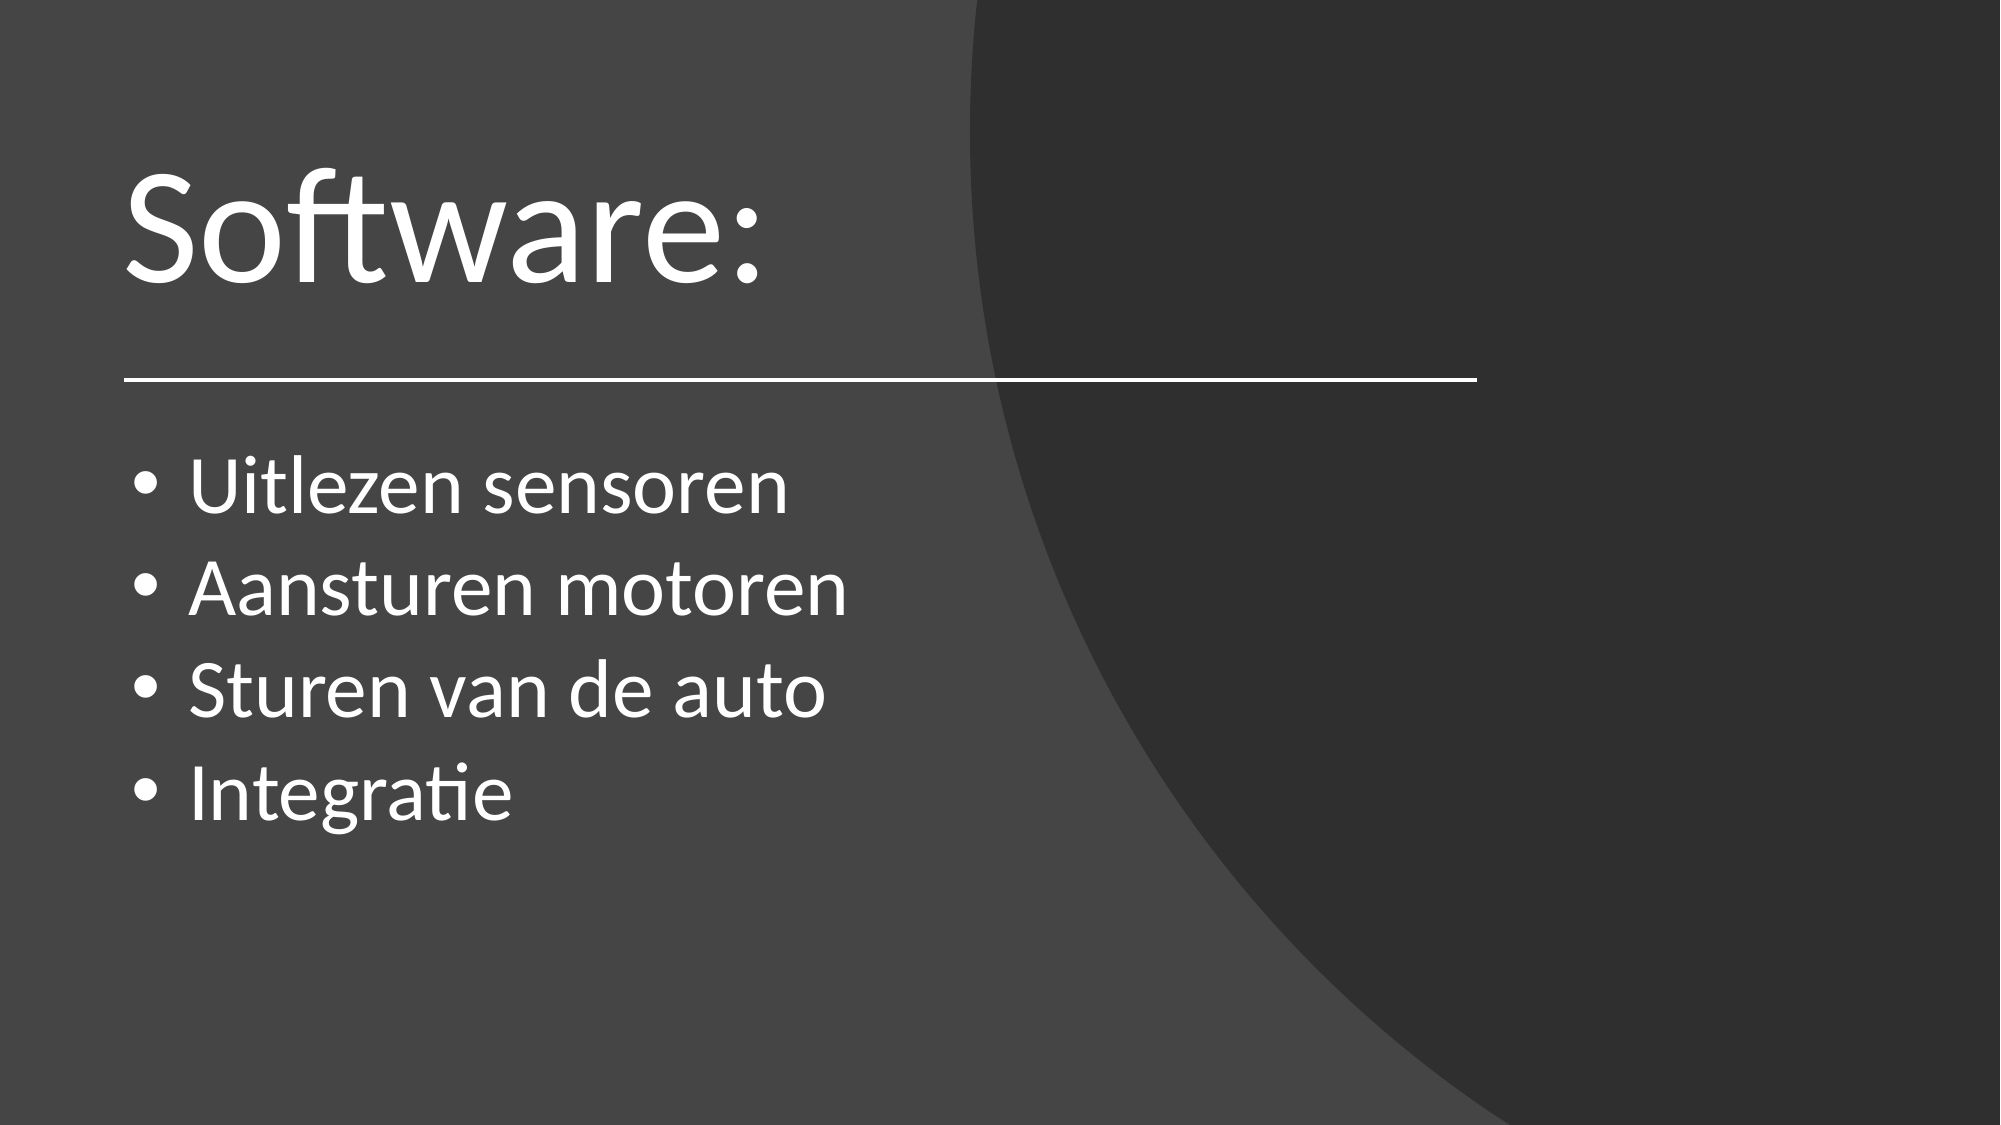

# Software:
 Uitlezen sensoren
 Aansturen motoren
 Sturen van de auto
 Integratie